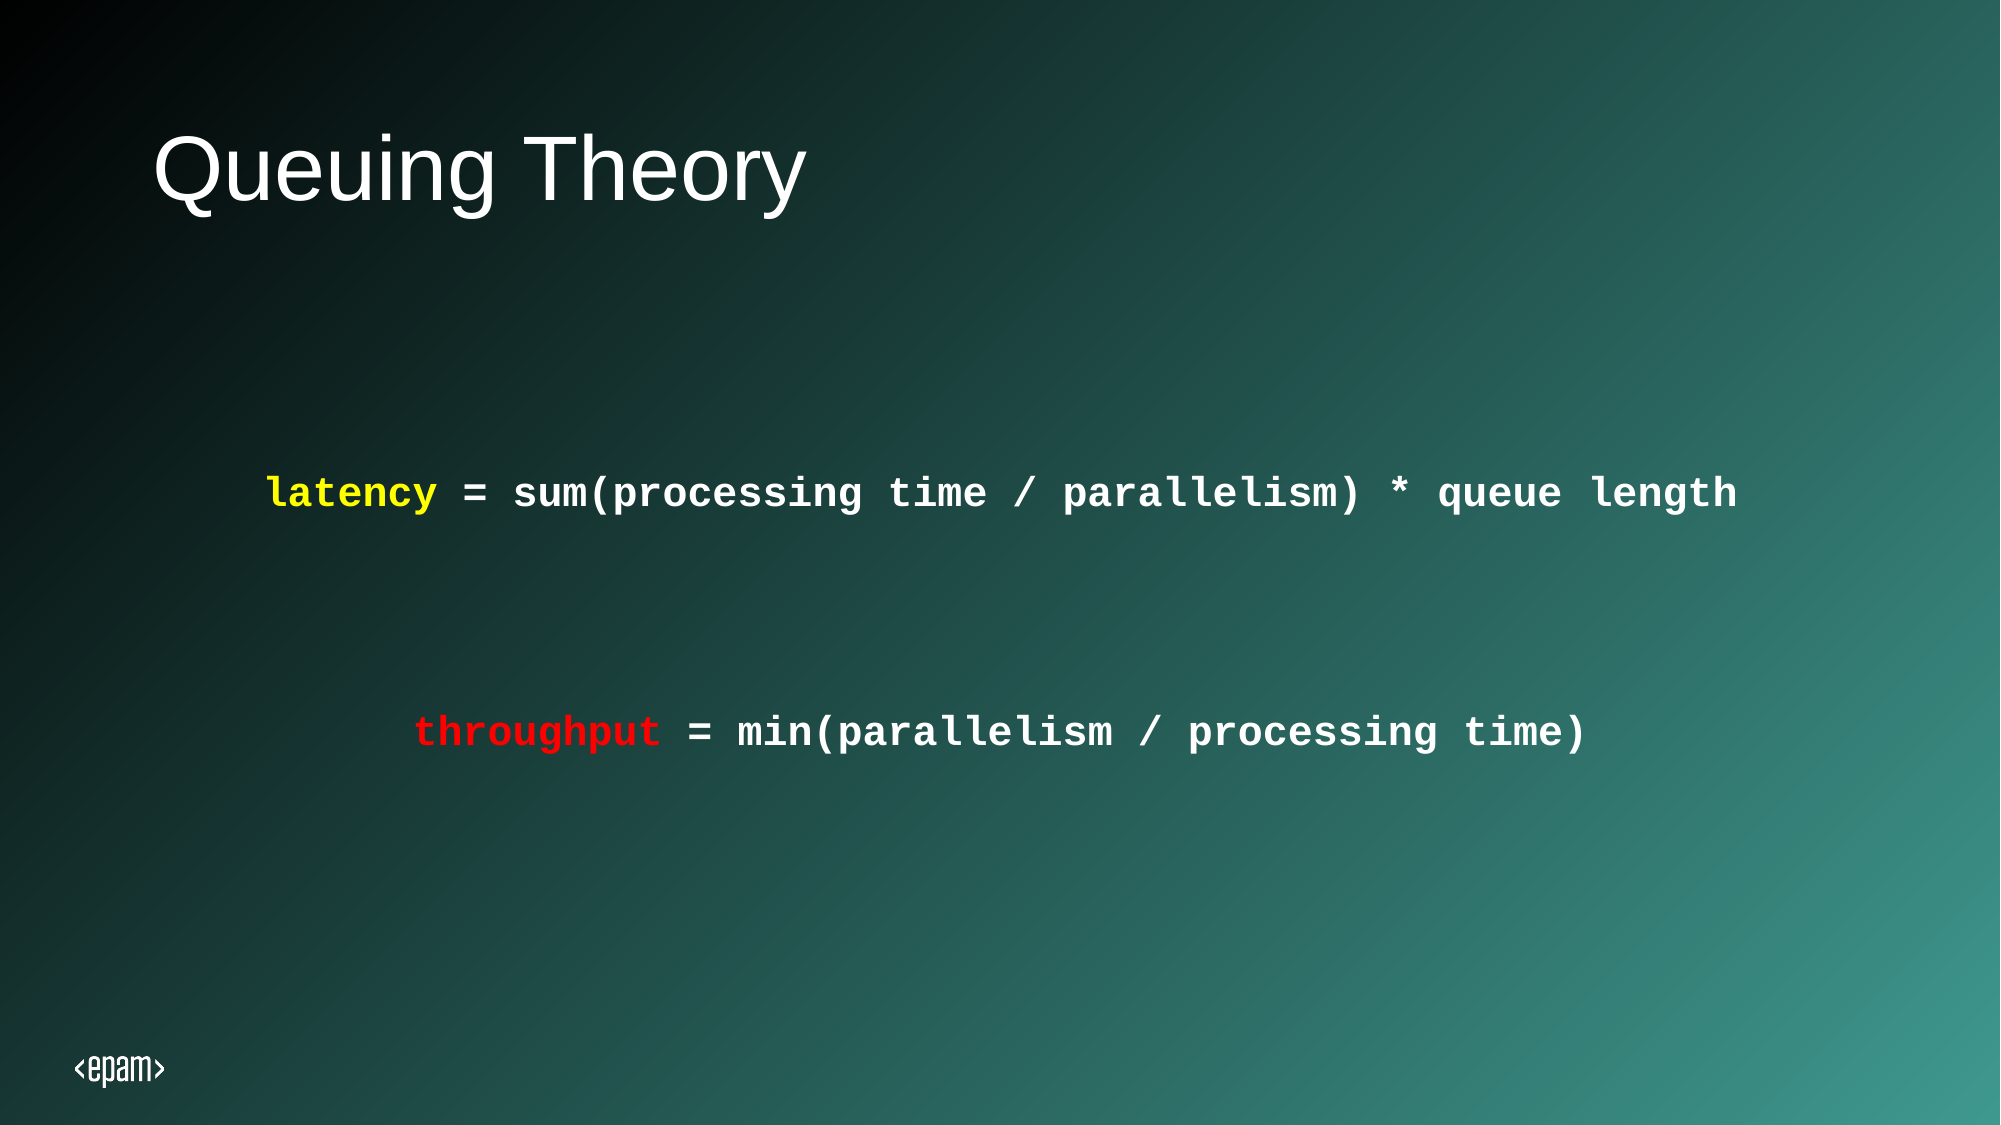

# Queuing Theory
latency = sum(processing time / parallelism) * queue length
throughput = min(parallelism / processing time)